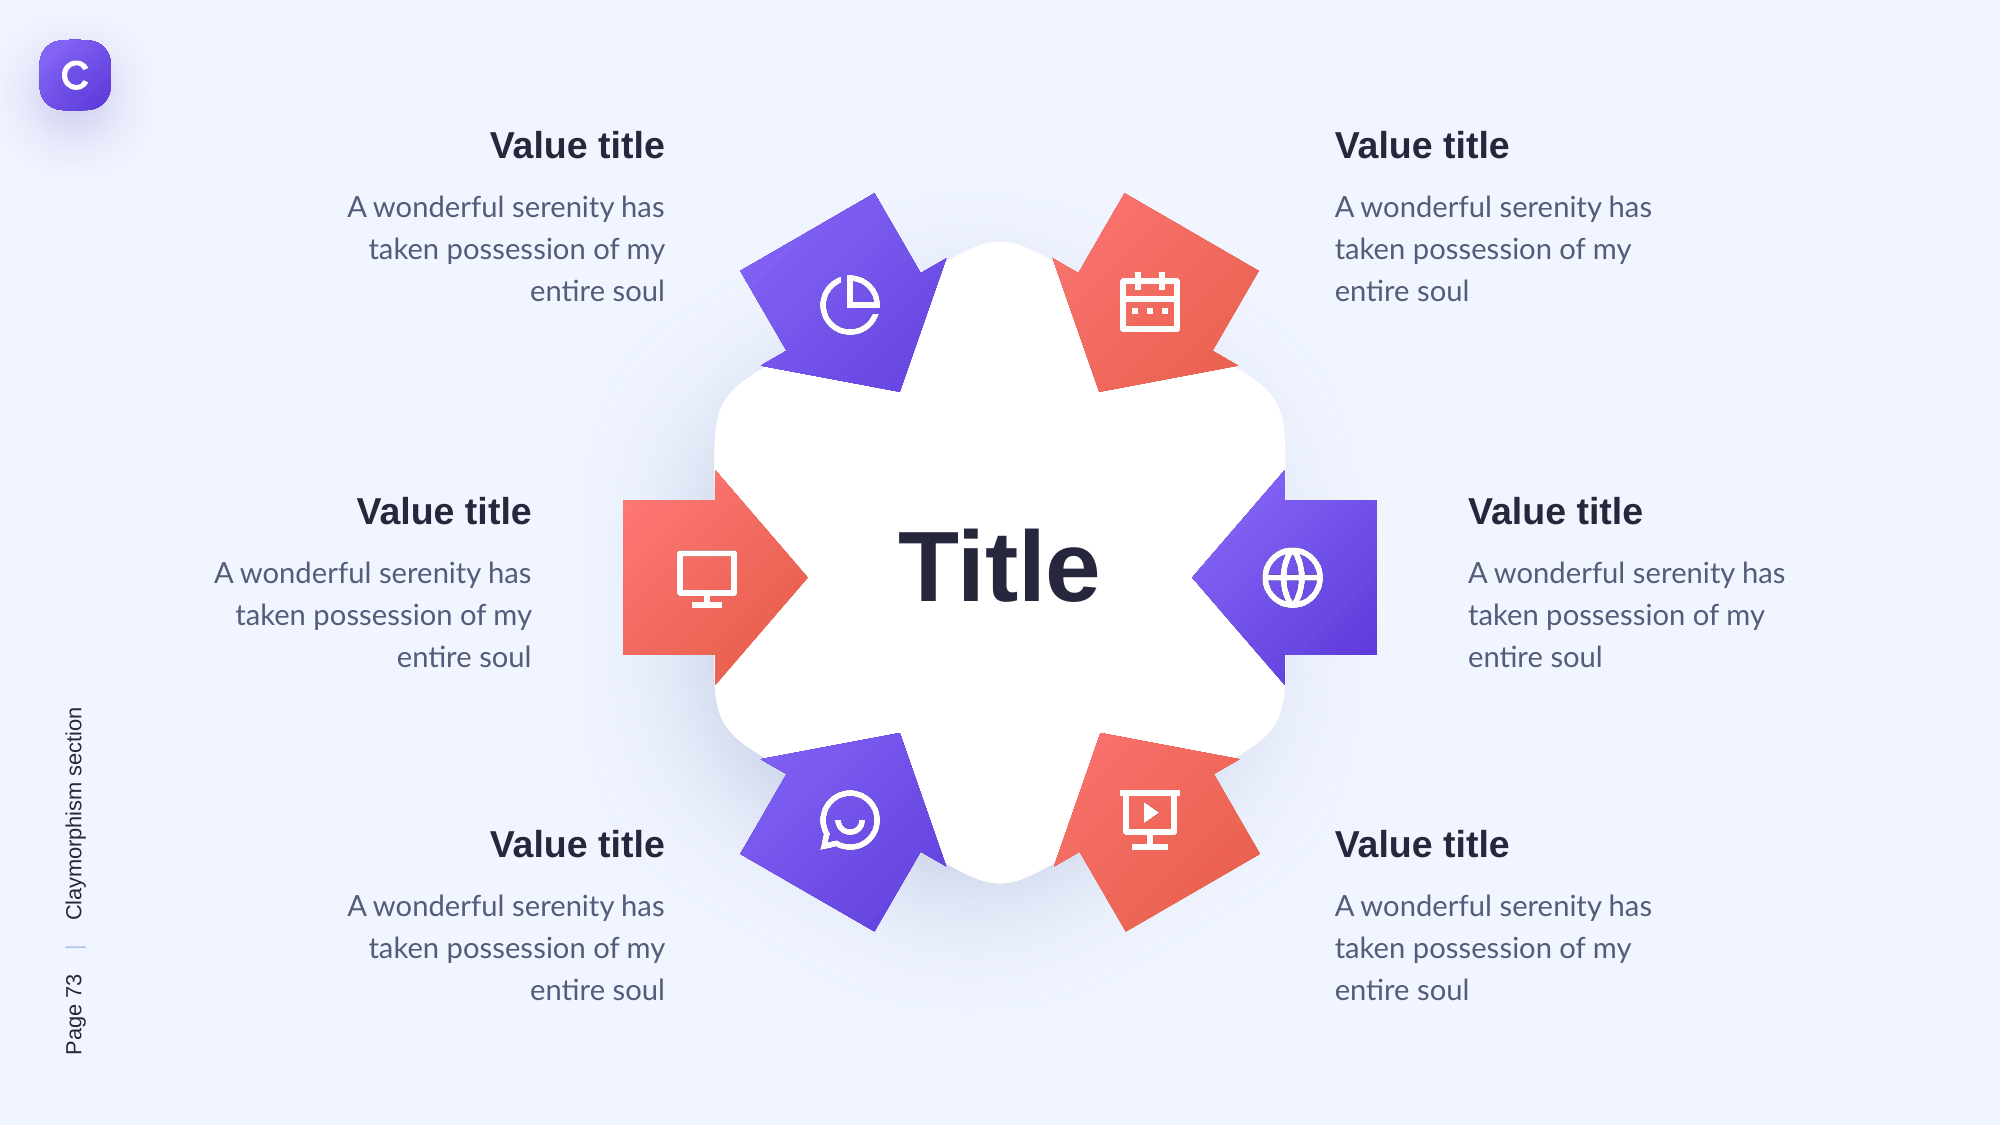

Value title
A wonderful serenity has taken possession of my entire soul
Value title
A wonderful serenity has taken possession of my entire soul

Value title
A wonderful serenity has taken possession of my entire soul
Value title
A wonderful serenity has taken possession of my entire soul
Title

Value title
A wonderful serenity has taken possession of my entire soul
Value title
A wonderful serenity has taken possession of my entire soul